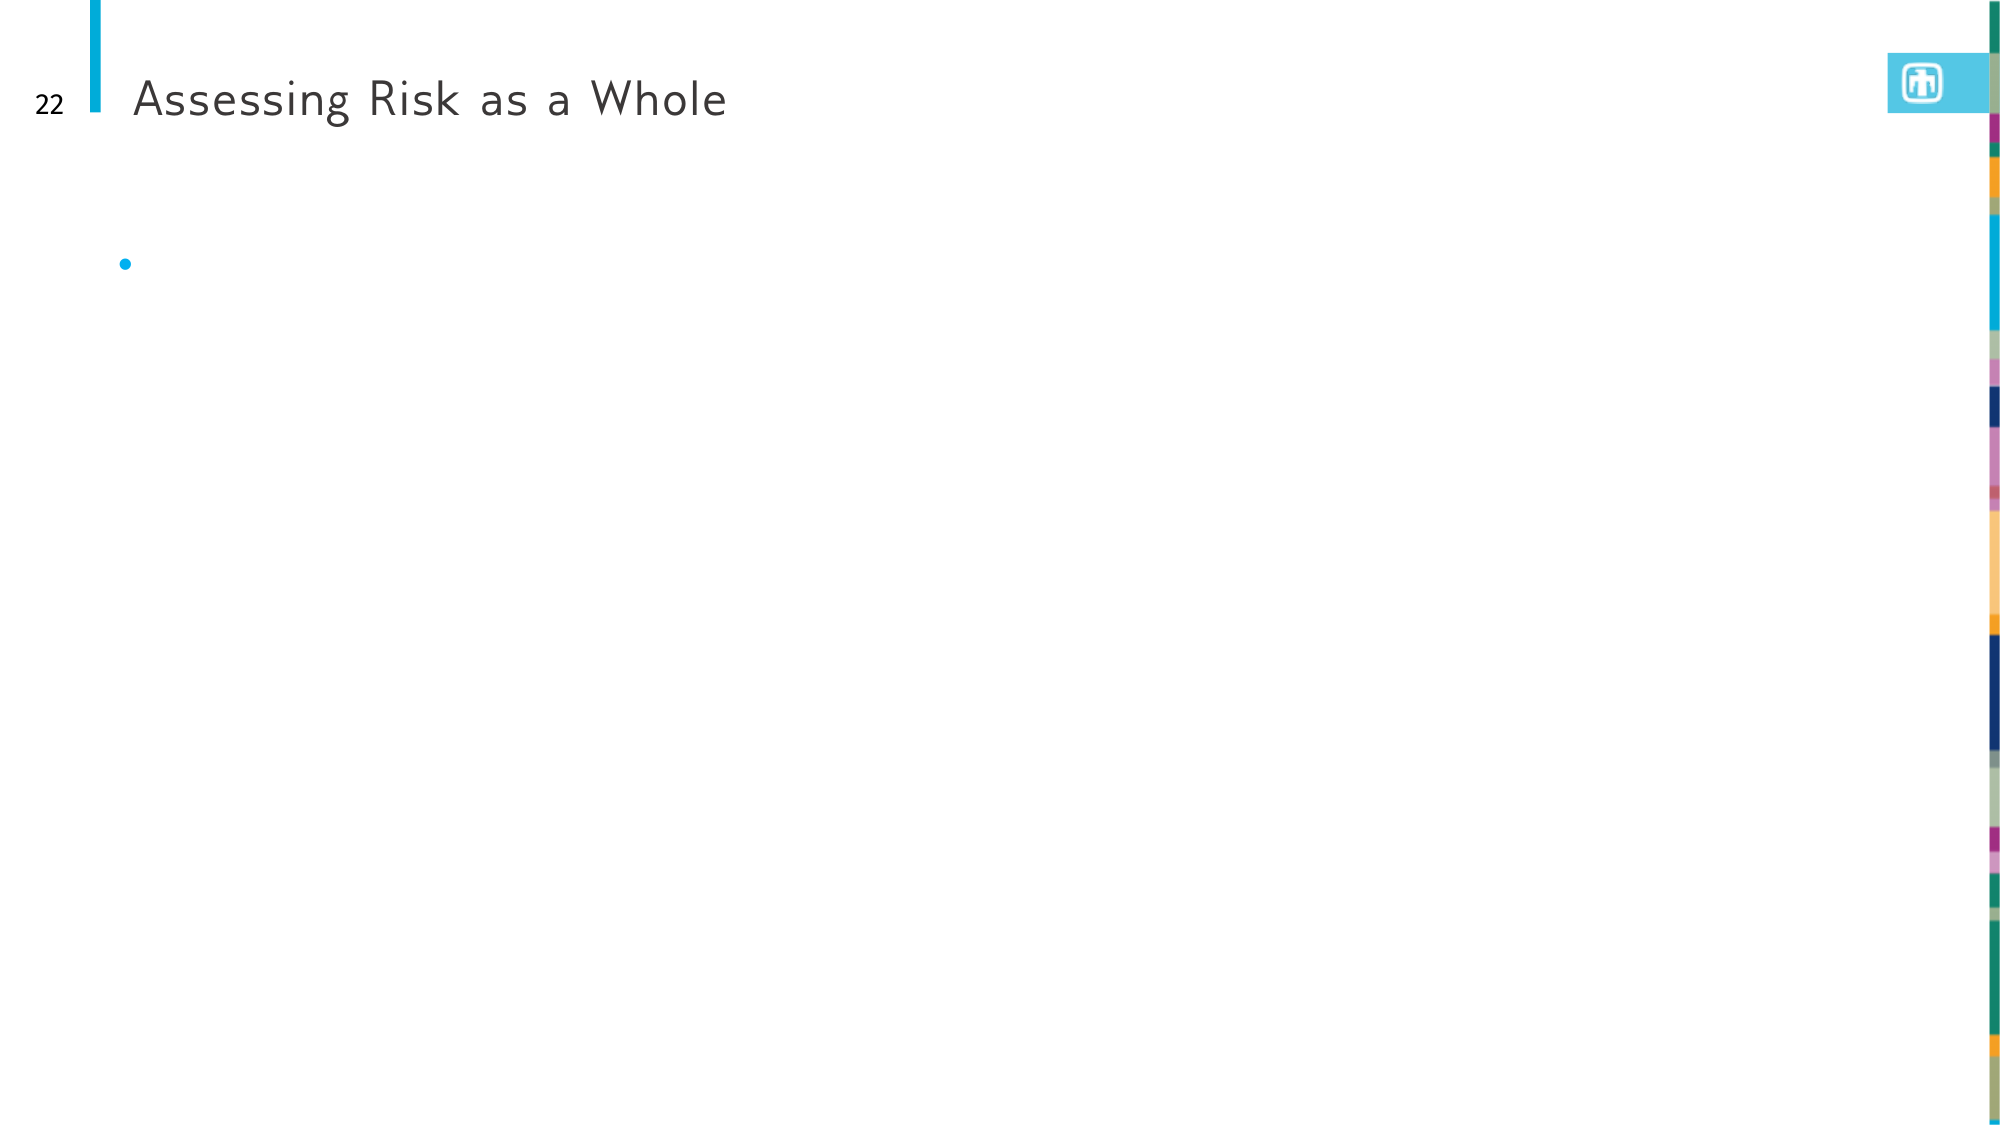

# Assessing Risk as a Whole
22